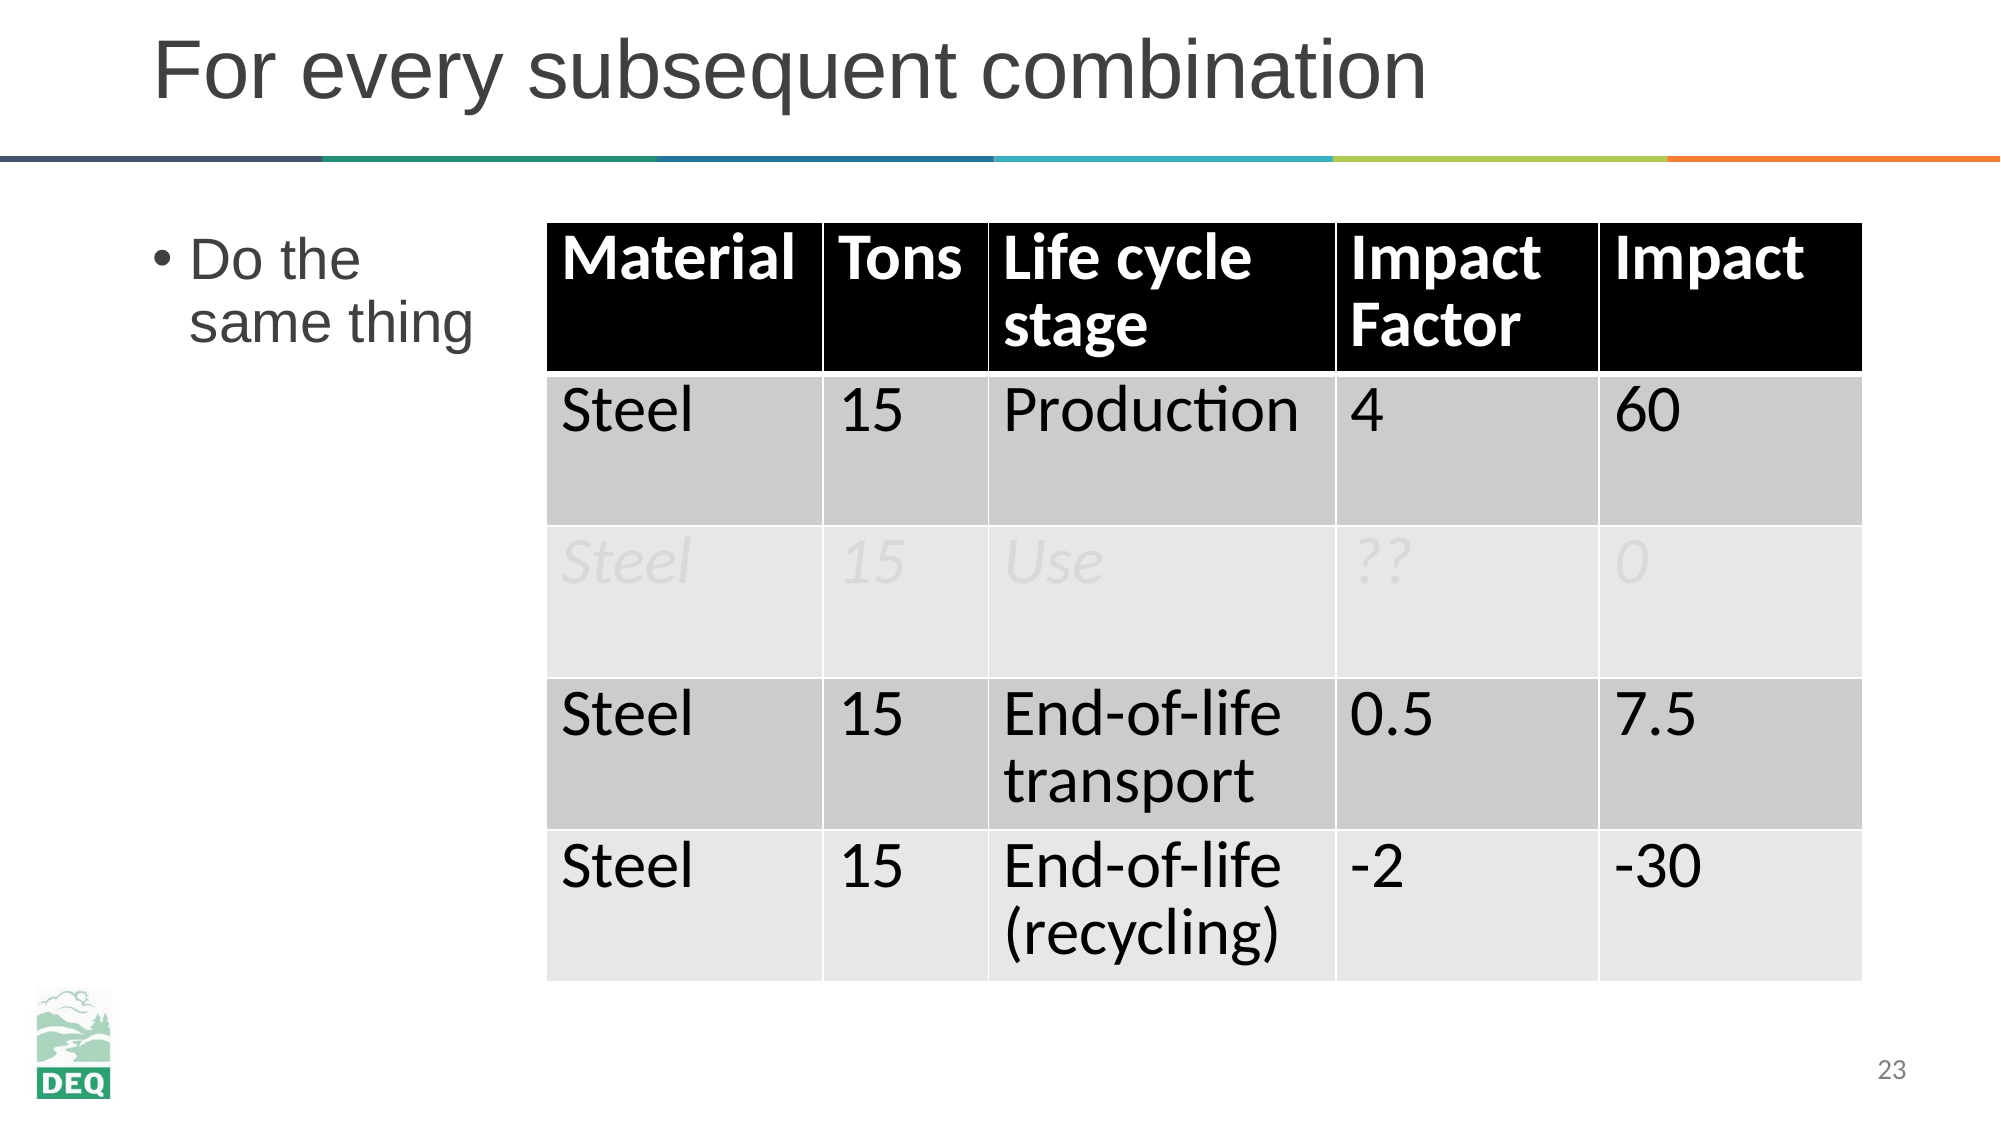

# For every subsequent combination
| Material | Tons | Life cycle stage | Impact Factor | Impact |
| --- | --- | --- | --- | --- |
| Steel | 15 | Production | 4 | 60 |
| Steel | 15 | Use | ?? | 0 |
| Steel | 15 | End-of-life transport | 0.5 | 7.5 |
| Steel | 15 | End-of-life (recycling) | -2 | -30 |
Do the same thing
23